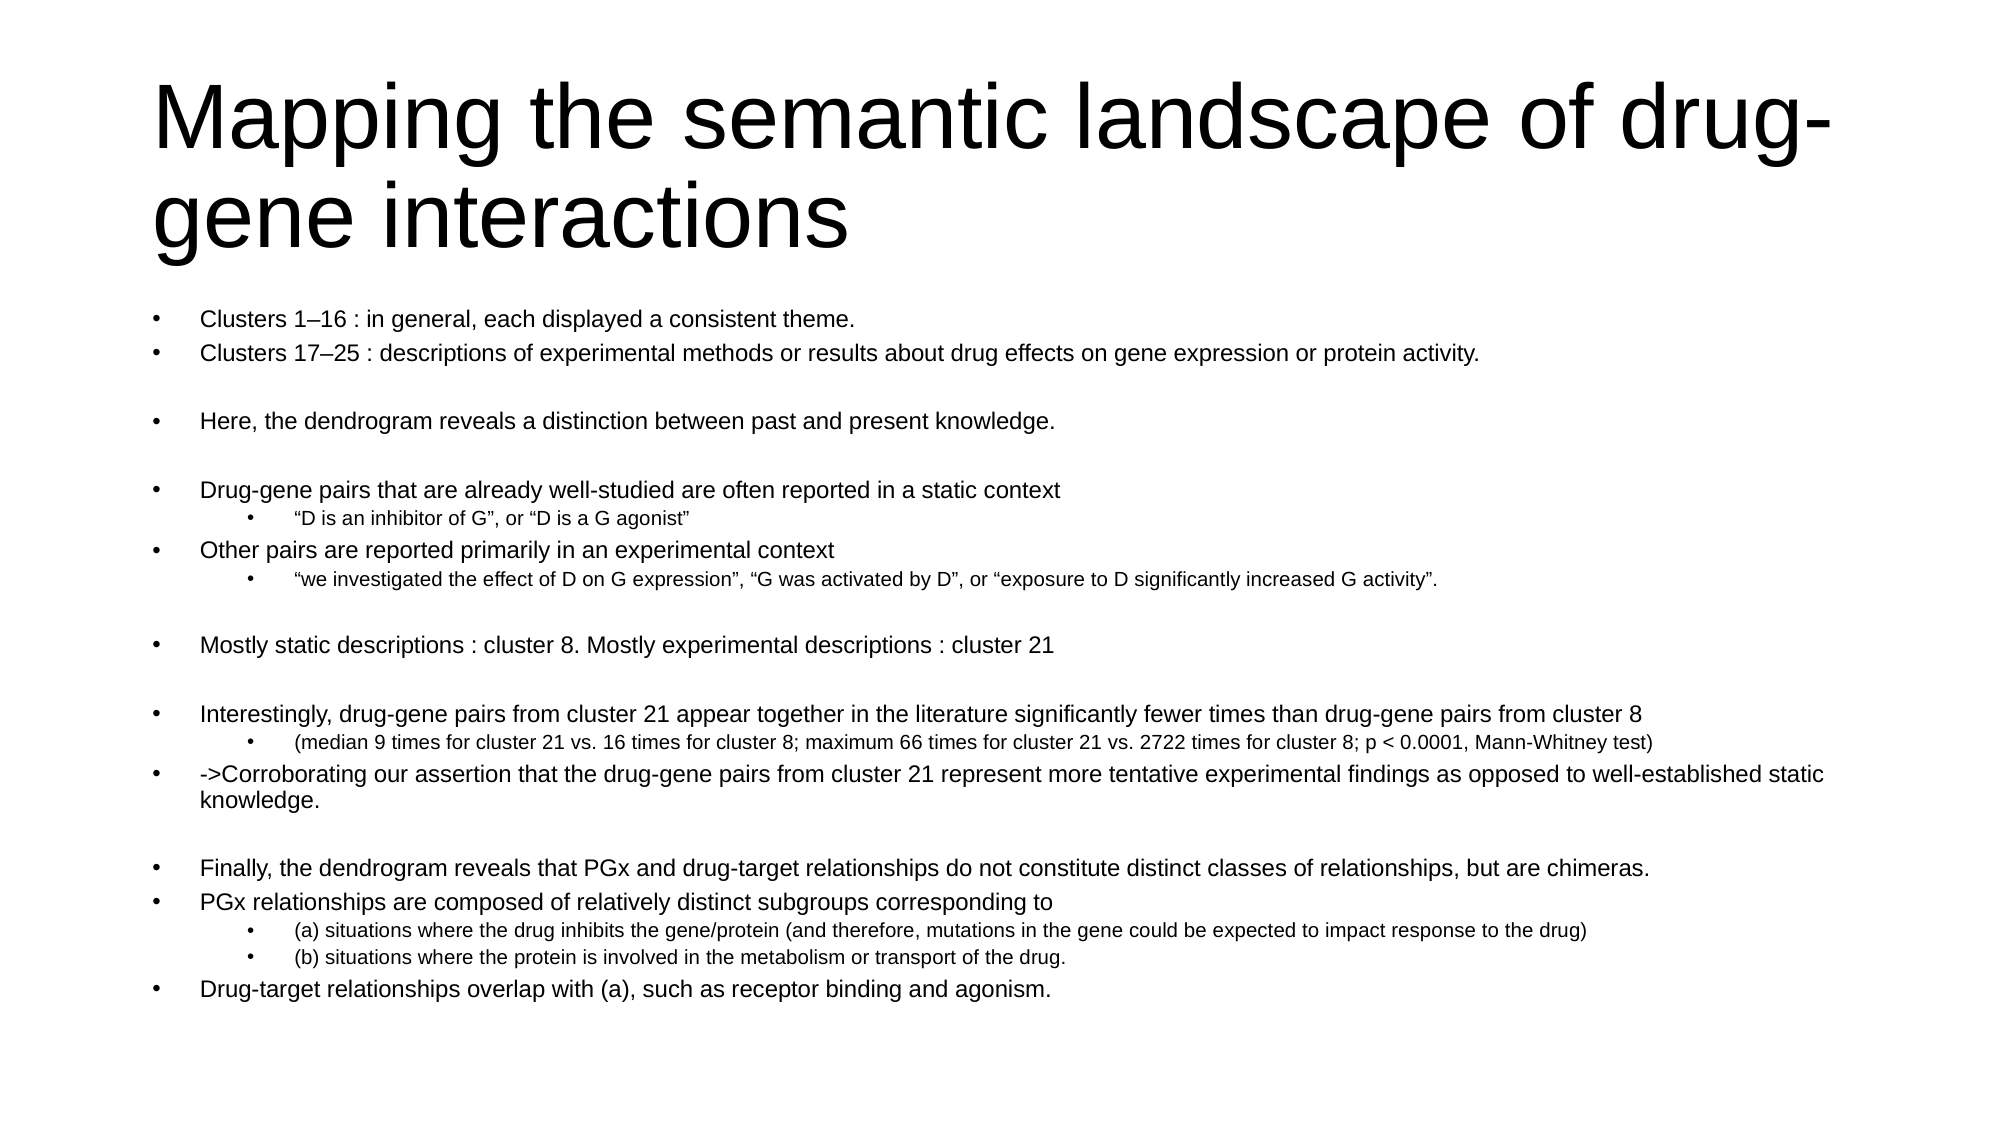

# Mapping the semantic landscape of drug-gene interactions
Clusters 1–16 : in general, each displayed a consistent theme.
Clusters 17–25 : descriptions of experimental methods or results about drug effects on gene expression or protein activity.

Here, the dendrogram reveals a distinction between past and present knowledge.

Drug-gene pairs that are already well-studied are often reported in a static context
“D is an inhibitor of G”, or “D is a G agonist”
Other pairs are reported primarily in an experimental context
“we investigated the effect of D on G expression”, “G was activated by D”, or “exposure to D significantly increased G activity”.

Mostly static descriptions : cluster 8. Mostly experimental descriptions : cluster 21

Interestingly, drug-gene pairs from cluster 21 appear together in the literature significantly fewer times than drug-gene pairs from cluster 8
(median 9 times for cluster 21 vs. 16 times for cluster 8; maximum 66 times for cluster 21 vs. 2722 times for cluster 8; p < 0.0001, Mann-Whitney test)
->Corroborating our assertion that the drug-gene pairs from cluster 21 represent more tentative experimental findings as opposed to well-established static knowledge.

Finally, the dendrogram reveals that PGx and drug-target relationships do not constitute distinct classes of relationships, but are chimeras.
PGx relationships are composed of relatively distinct subgroups corresponding to
(a) situations where the drug inhibits the gene/protein (and therefore, mutations in the gene could be expected to impact response to the drug)
(b) situations where the protein is involved in the metabolism or transport of the drug.
Drug-target relationships overlap with (a), such as receptor binding and agonism.